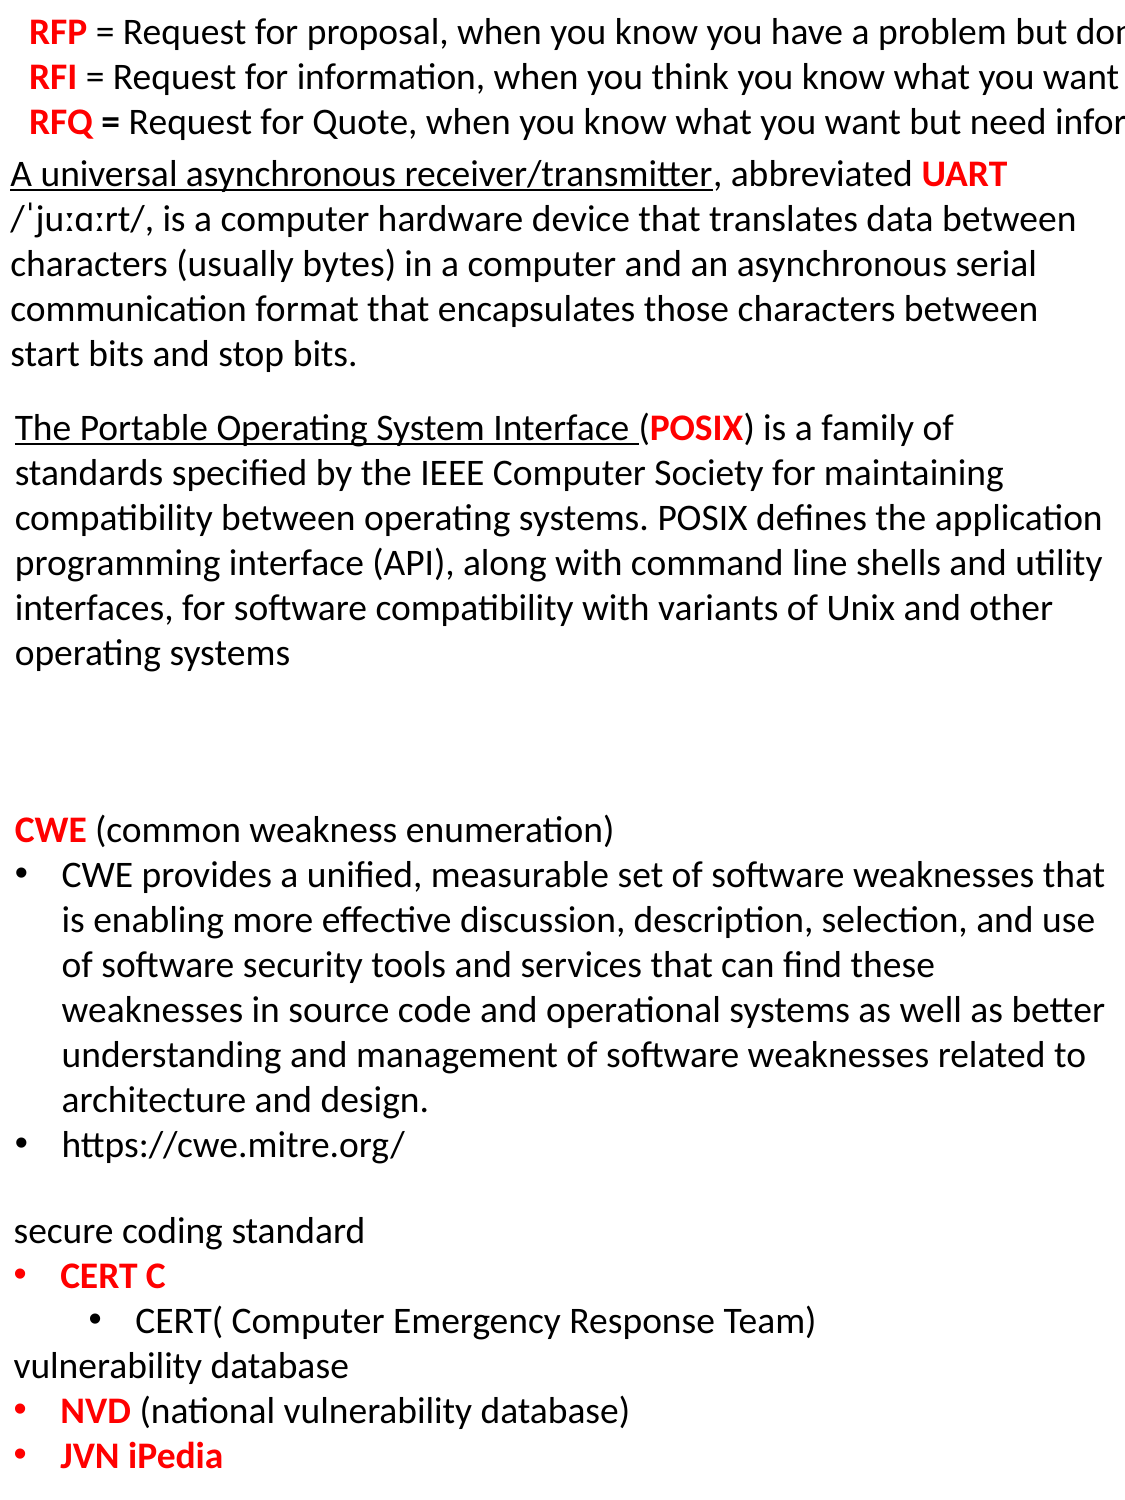

RFP = Request for proposal, when you know you have a problem but don’t know how you want to solve it
RFI = Request for information, when you think you know what you want but need more information from the vendors
RFQ = Request for Quote, when you know what you want but need information on how vendors would meet your requirements and/or how much it will cost
A universal asynchronous receiver/transmitter, abbreviated UART /ˈjuːɑːrt/, is a computer hardware device that translates data between characters (usually bytes) in a computer and an asynchronous serial communication format that encapsulates those characters between start bits and stop bits.
The Portable Operating System Interface (POSIX) is a family of standards specified by the IEEE Computer Society for maintaining compatibility between operating systems. POSIX defines the application programming interface (API), along with command line shells and utility interfaces, for software compatibility with variants of Unix and other operating systems
CWE (common weakness enumeration)
CWE provides a unified, measurable set of software weaknesses that is enabling more effective discussion, description, selection, and use of software security tools and services that can find these weaknesses in source code and operational systems as well as better understanding and management of software weaknesses related to architecture and design.
https://cwe.mitre.org/
secure coding standard
CERT C
CERT( Computer Emergency Response Team)
vulnerability database
NVD (national vulnerability database)
JVN iPedia